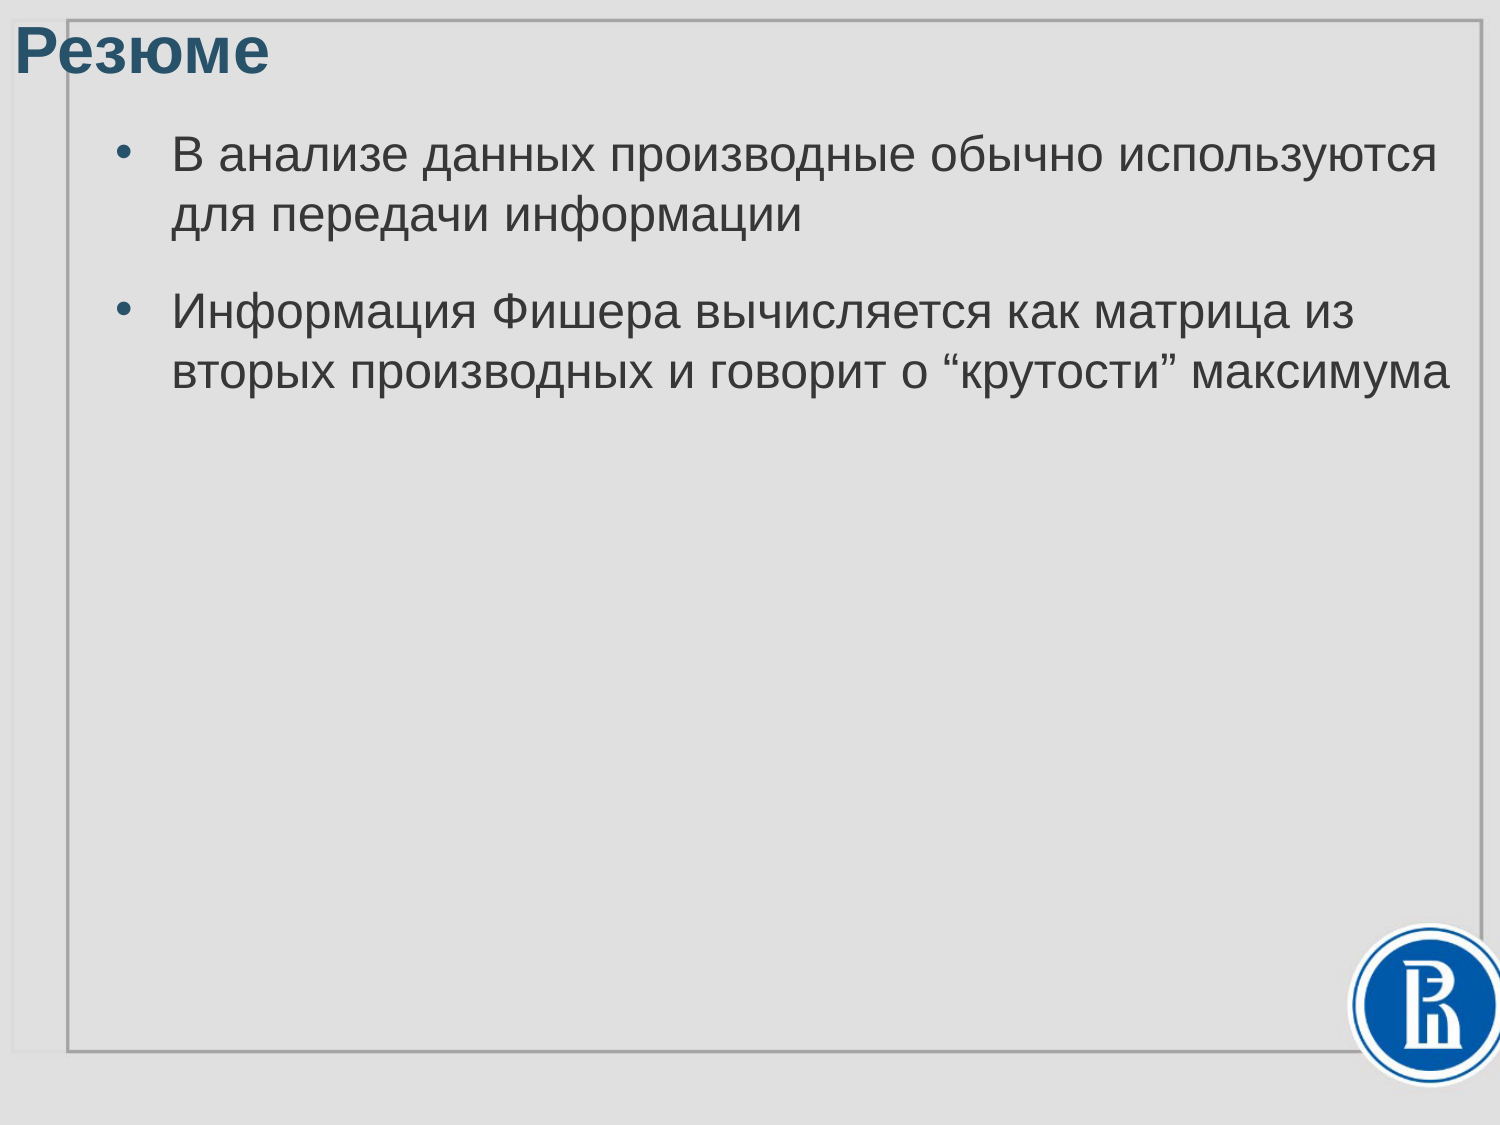

Резюме
В анализе данных производные обычно используются
для передачи информации
Информация Фишера вычисляется как матрица из вторых производных и говорит о “крутости” максимума